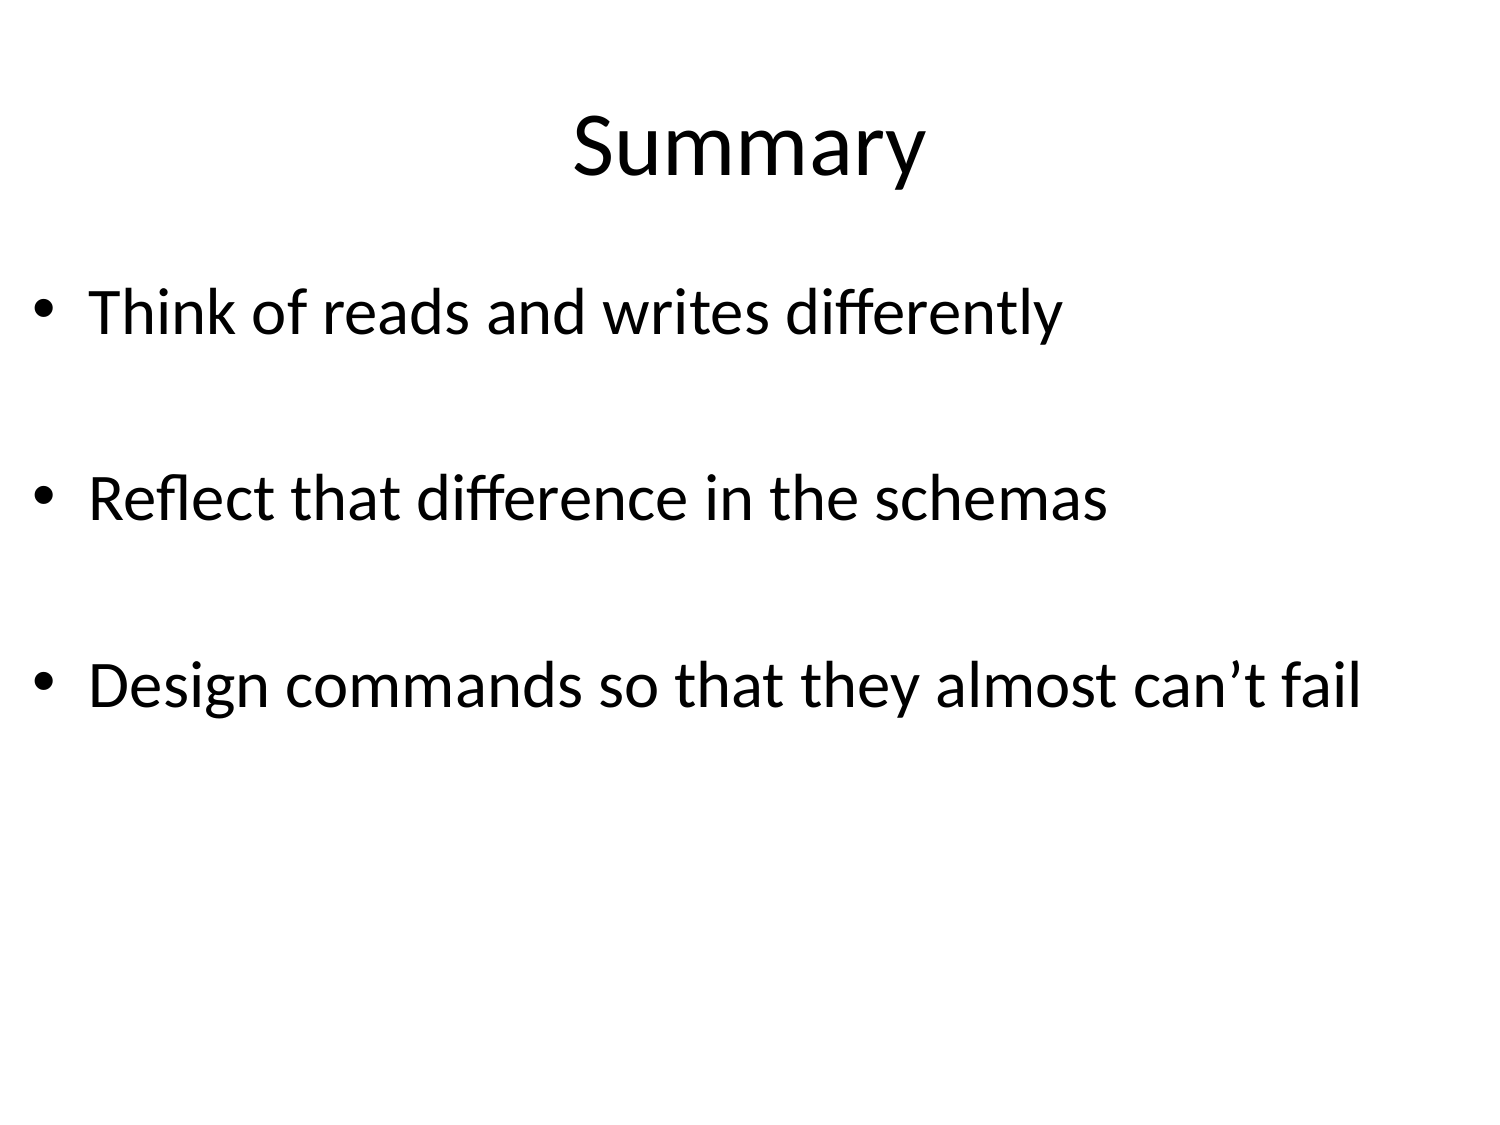

# Summary
Think of reads and writes differently

Reflect that difference in the schemas

Design commands so that they almost can’t fail